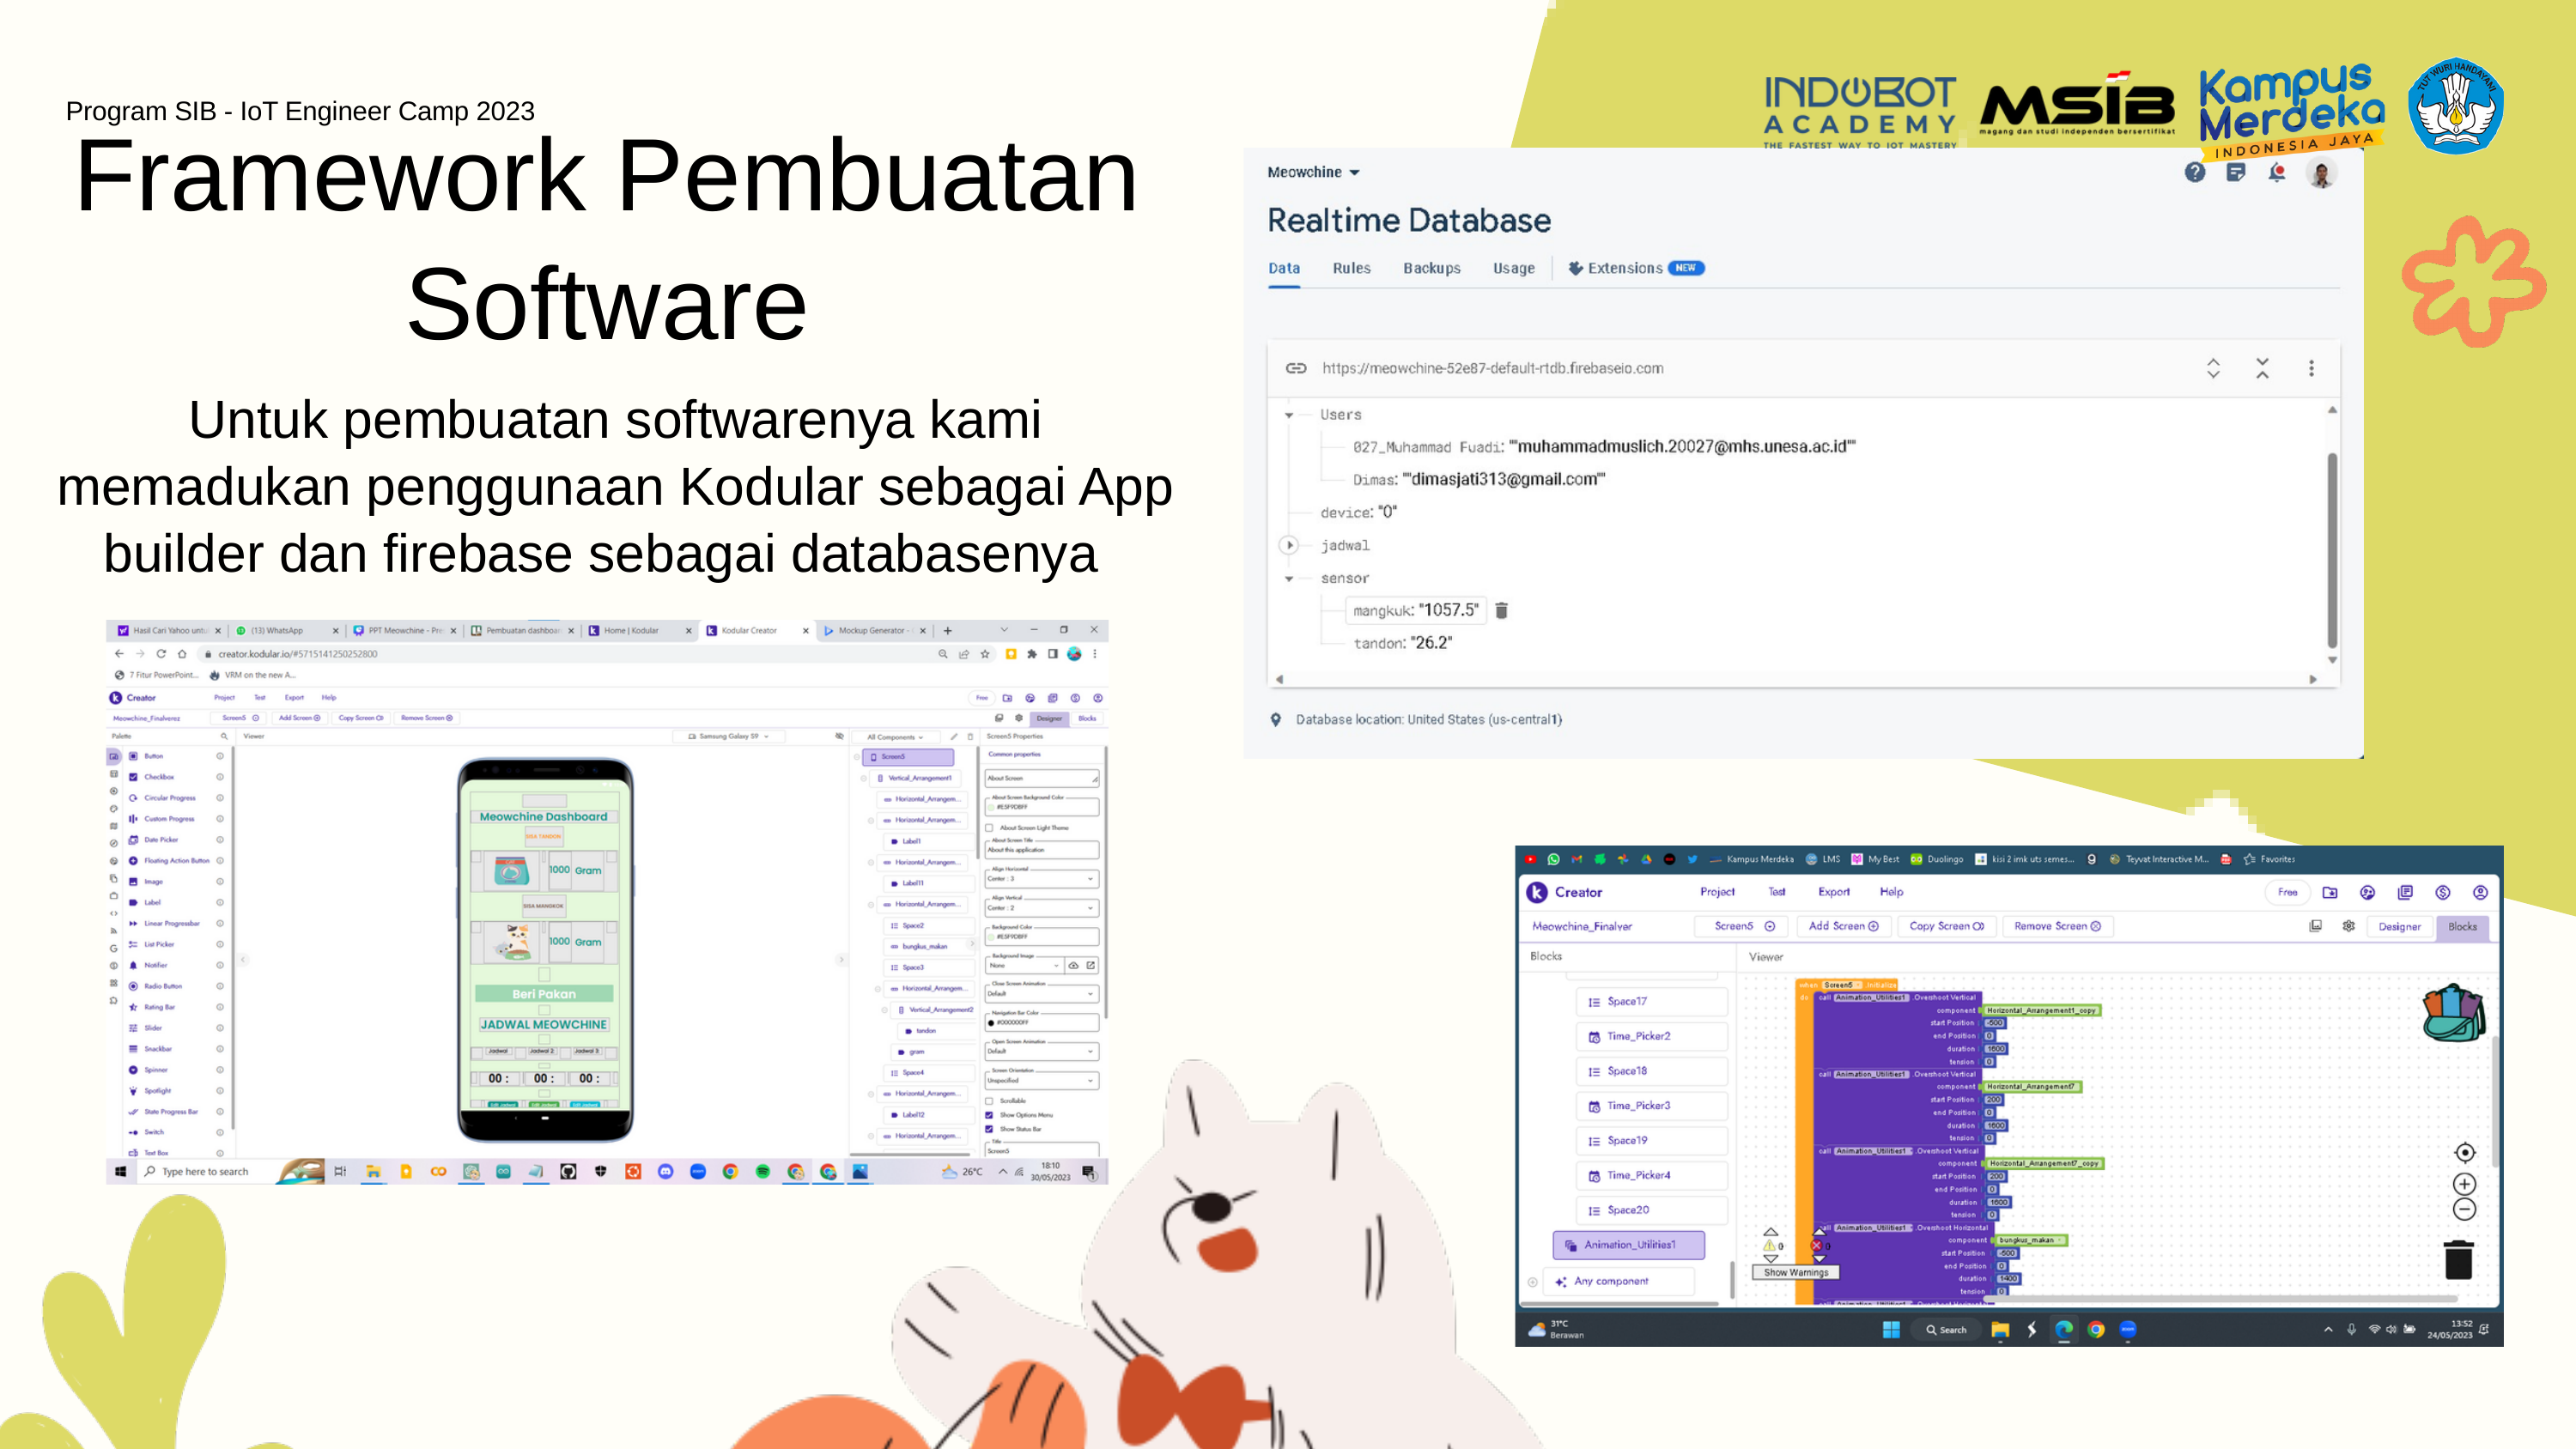

Framework Pembuatan Software
Program SIB - IoT Engineer Camp 2023

Untuk pembuatan softwarenya kami memadukan penggunaan Kodular sebagai App builder dan firebase sebagai databasenya